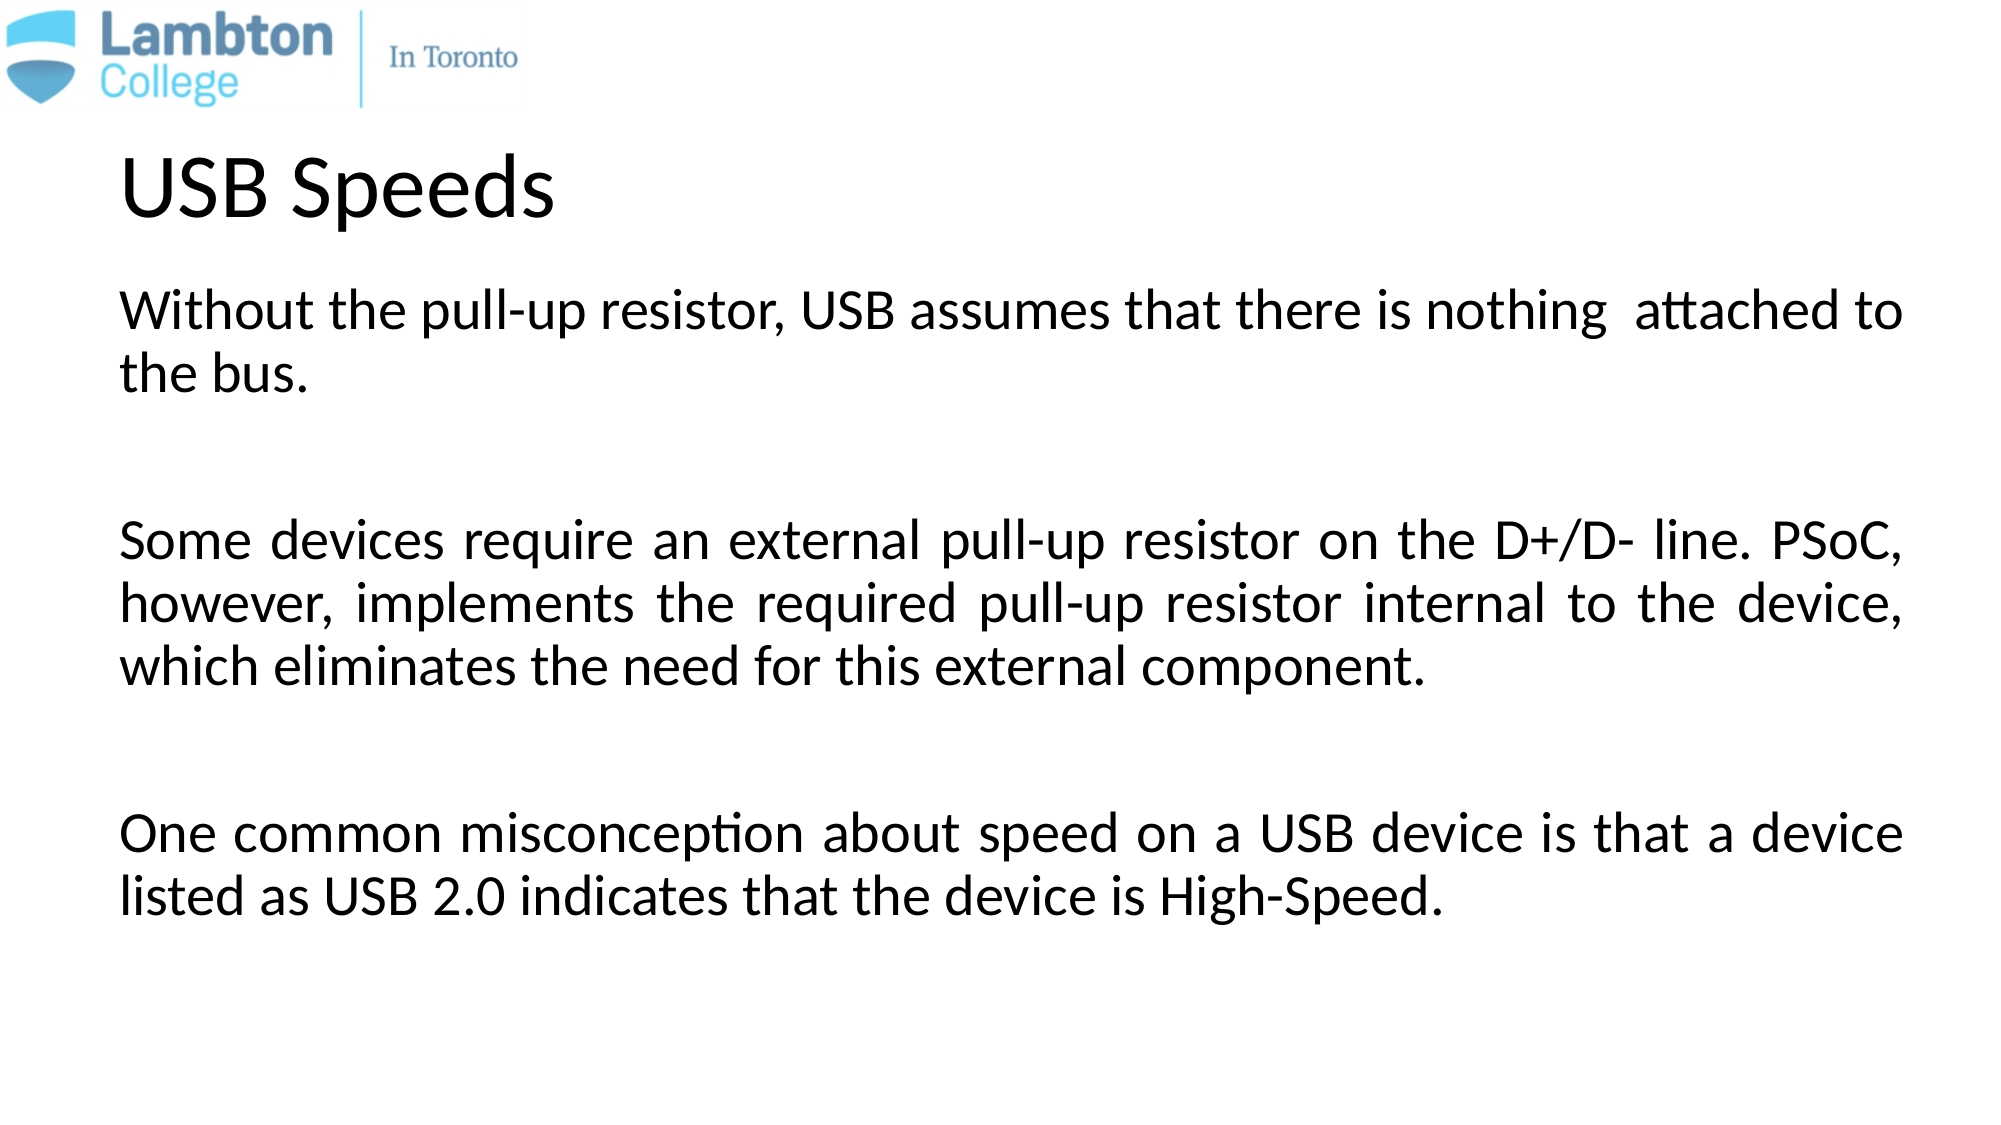

# USB Speeds
Without the pull-up resistor, USB assumes that there is nothing  attached to the bus.

Some devices require an external pull-up resistor on the D+/D- line. PSoC, however, implements the required pull-up resistor internal to the device, which eliminates the need for this external component.

One common misconception about speed on a USB device is that a device listed as USB 2.0 indicates that the device is High-Speed.